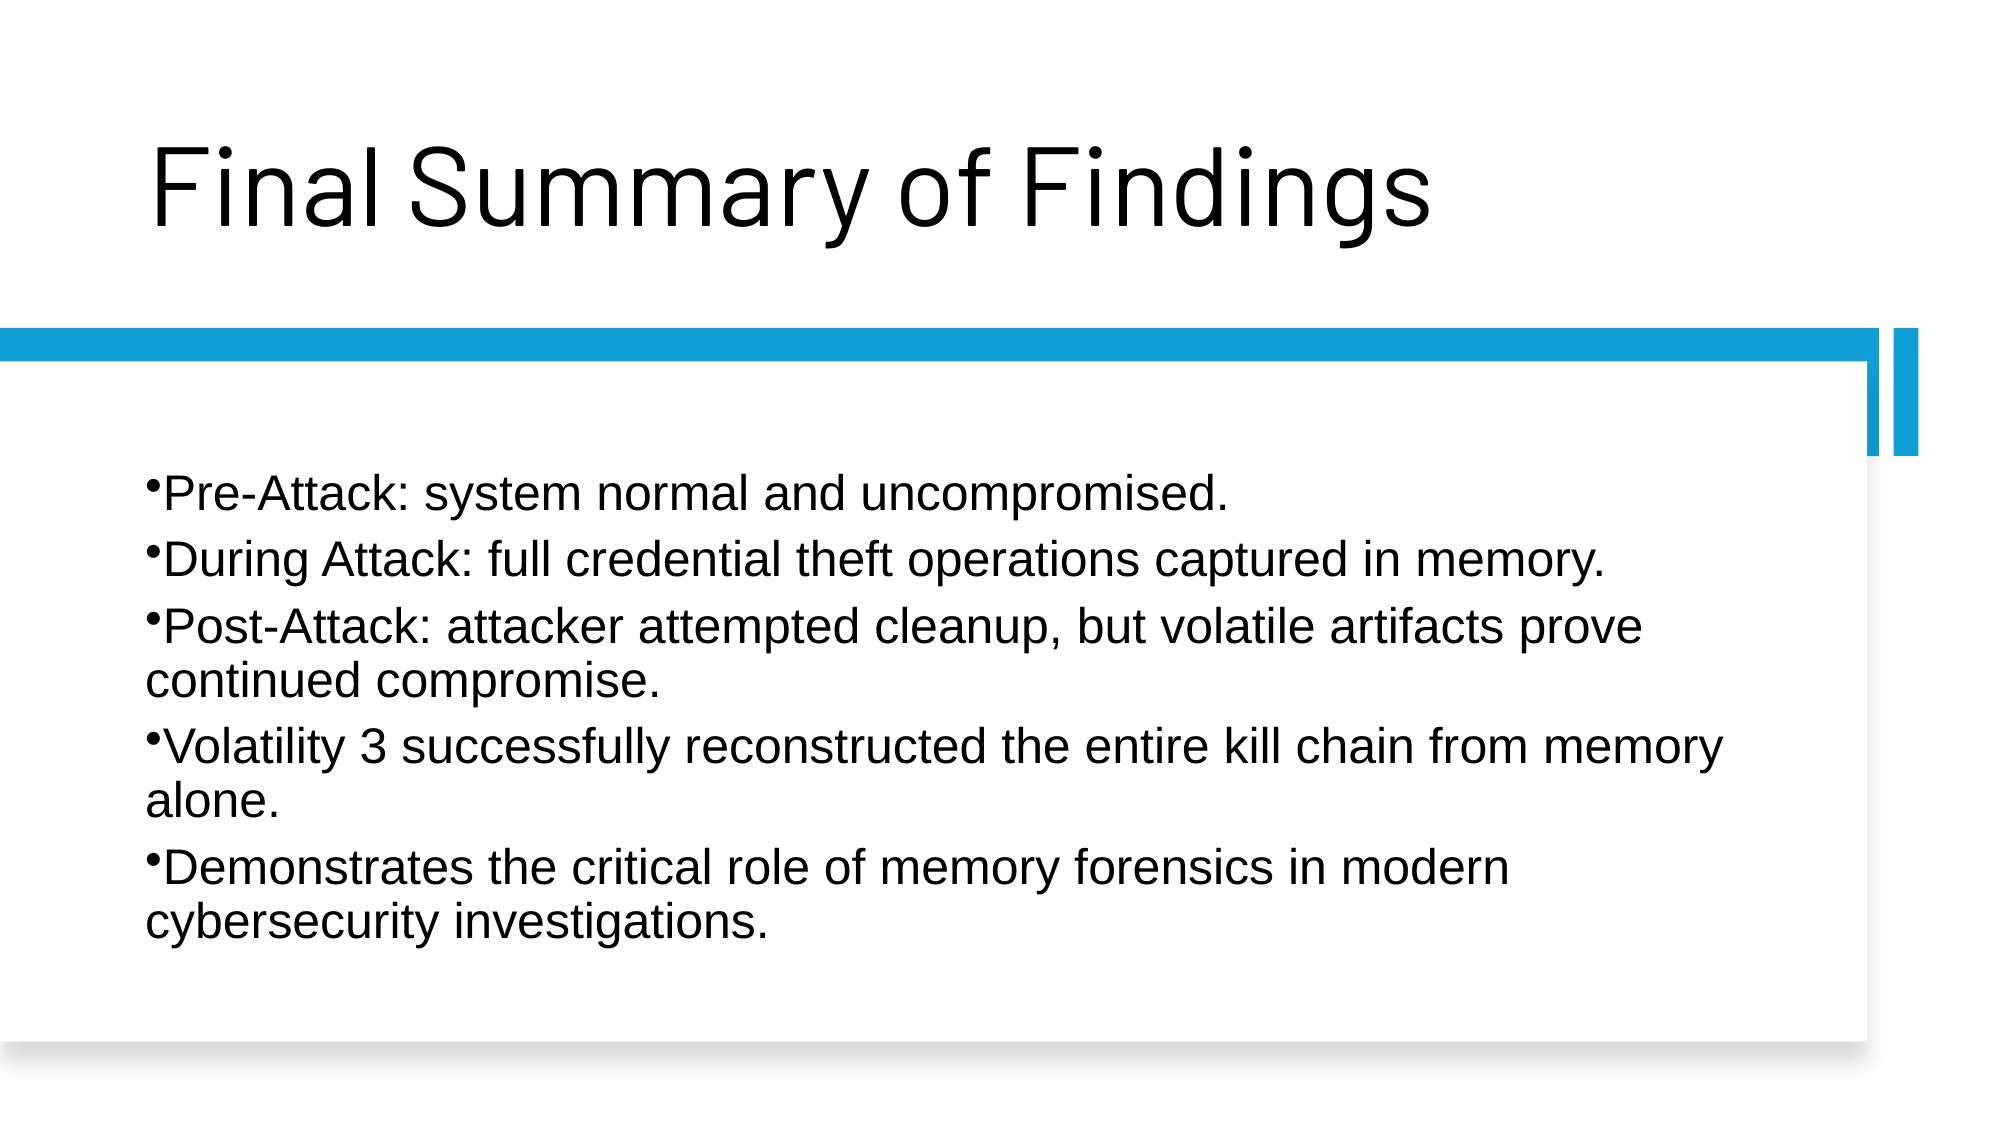

# Final Summary of Findings

Pre-Attack: system normal and uncompromised.
During Attack: full credential theft operations captured in memory.
Post-Attack: attacker attempted cleanup, but volatile artifacts prove continued compromise.
Volatility 3 successfully reconstructed the entire kill chain from memory alone.
Demonstrates the critical role of memory forensics in modern cybersecurity investigations.